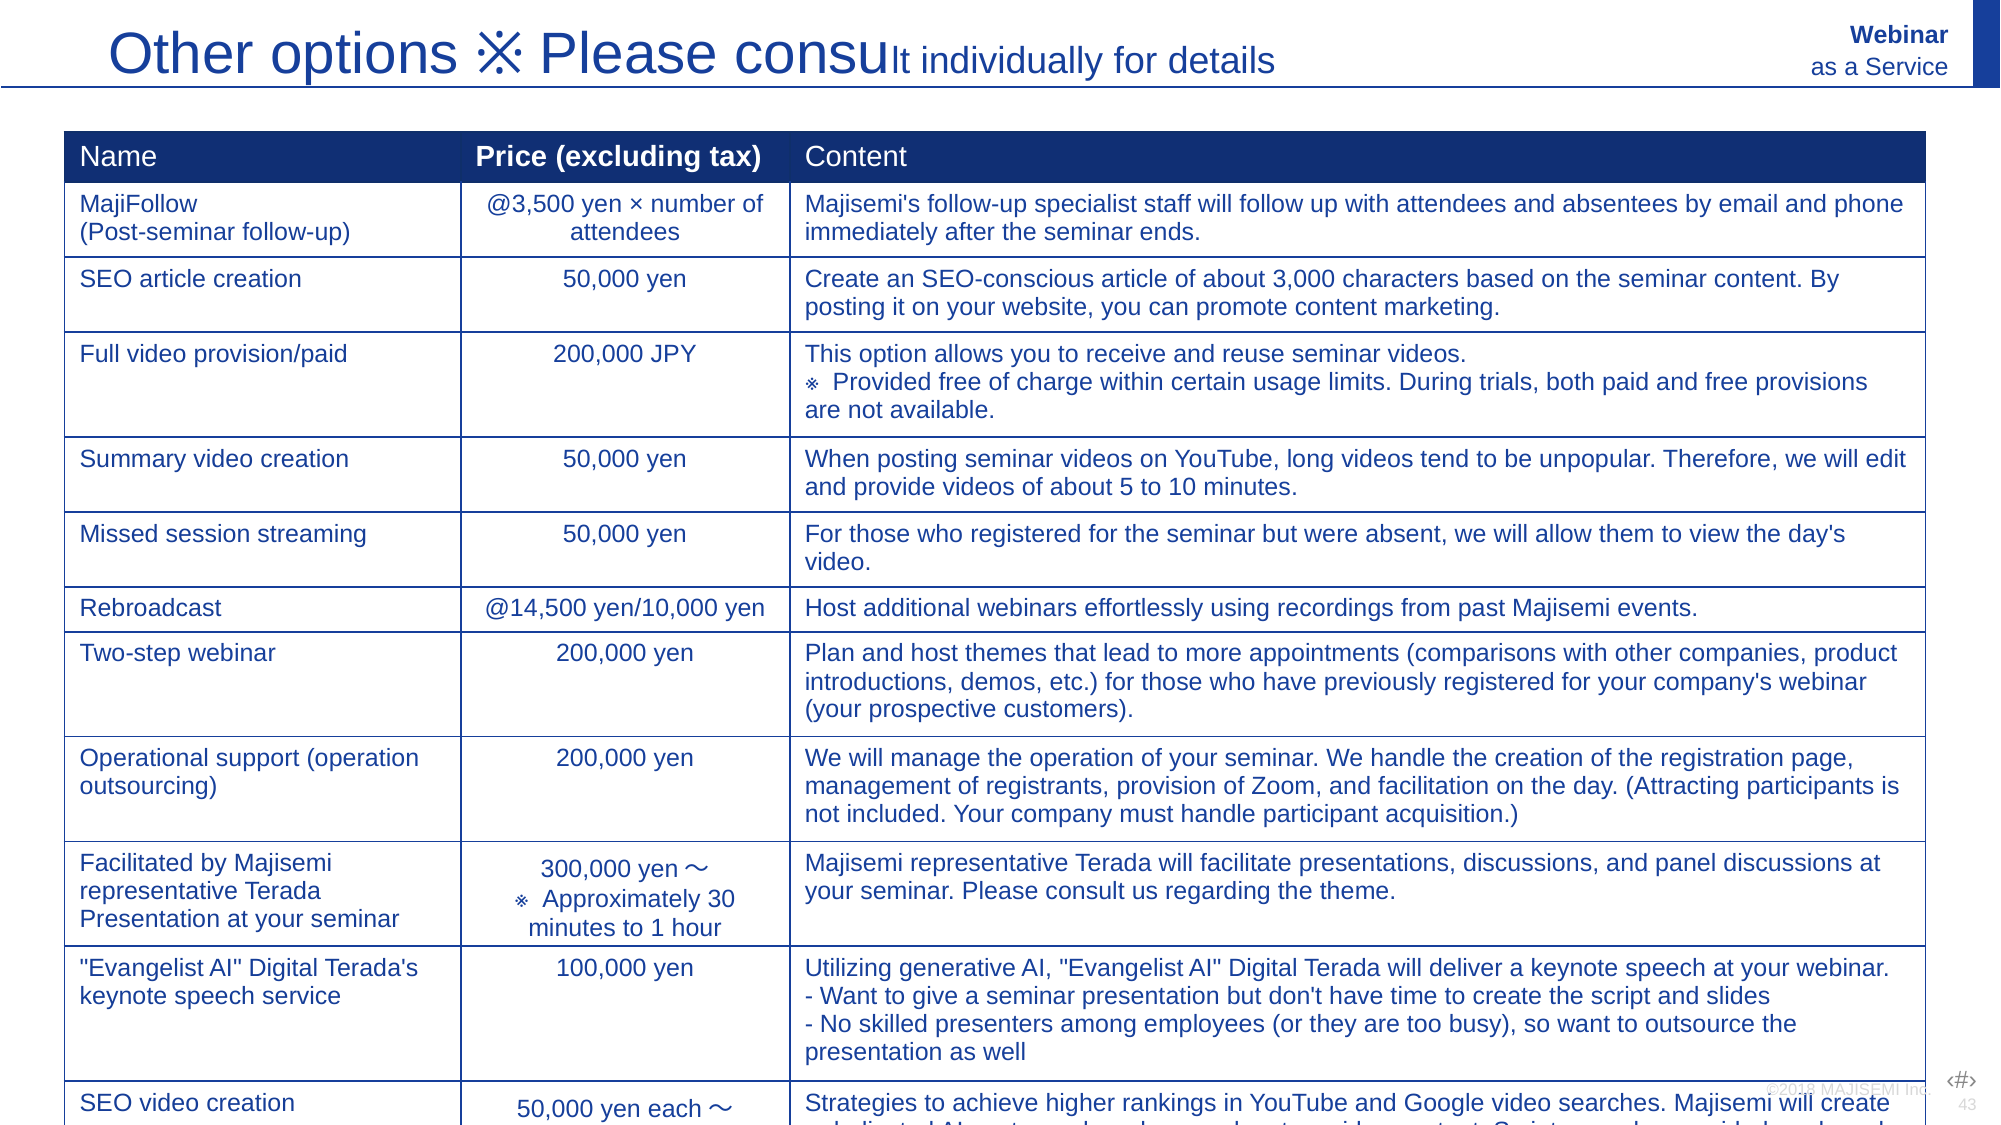

Other options ※ Please consult individually for details

Webinar
as a Service
| Name | Price (excluding tax) | Content |
| --- | --- | --- |
| MajiFollow (Post-seminar follow-up) | @3,500 yen × number of attendees | Majisemi's follow-up specialist staff will follow up with attendees and absentees by email and phone immediately after the seminar ends. |
| SEO article creation | 50,000 yen | Create an SEO-conscious article of about 3,000 characters based on the seminar content. By posting it on your website, you can promote content marketing. |
| Full video provision/paid | 200,000 JPY | This option allows you to receive and reuse seminar videos. ※ Provided free of charge within certain usage limits. During trials, both paid and free provisions are not available. |
| Summary video creation | 50,000 yen | When posting seminar videos on YouTube, long videos tend to be unpopular. Therefore, we will edit and provide videos of about 5 to 10 minutes. |
| Missed session streaming | 50,000 yen | For those who registered for the seminar but were absent, we will allow them to view the day's video. |
| Rebroadcast | @14,500 yen/10,000 yen | Host additional webinars effortlessly using recordings from past Majisemi events. |
| Two-step webinar | 200,000 yen | Plan and host themes that lead to more appointments (comparisons with other companies, product introductions, demos, etc.) for those who have previously registered for your company's webinar (your prospective customers). |
| Operational support (operation outsourcing) | 200,000 yen | We will manage the operation of your seminar. We handle the creation of the registration page, management of registrants, provision of Zoom, and facilitation on the day. (Attracting participants is not included. Your company must handle participant acquisition.) |
| Facilitated by Majisemi representative Terada Presentation at your seminar | 300,000 yen～ ※ Approximately 30 minutes to 1 hour | Majisemi representative Terada will facilitate presentations, discussions, and panel discussions at your seminar. Please consult us regarding the theme. |
| "Evangelist AI" Digital Terada's keynote speech service | 100,000 yen | Utilizing generative AI, "Evangelist AI" Digital Terada will deliver a keynote speech at your webinar. - Want to give a seminar presentation but don't have time to create the script and slides - No skilled presenters among employees (or they are too busy), so want to outsource the presentation as well |
| SEO video creation | 50,000 yen each～ ※ In units of 10, with separate initial costs | Strategies to achieve higher rankings in YouTube and Google video searches. Majisemi will create a dedicated AI avatar and produce explanatory video content. Scripts are also provided, and can be used for blogs. |
| Product comparison video creation | 500,000 yen～ ※ Separate initial cost | Create competitive product comparison videos to strongly communicate the strengths of your products. Majisemi will create a dedicated AI avatar and produce product comparison video content. These can also be streamed in webinars. |
©2018 MAJISEMI Inc.
‹#›43